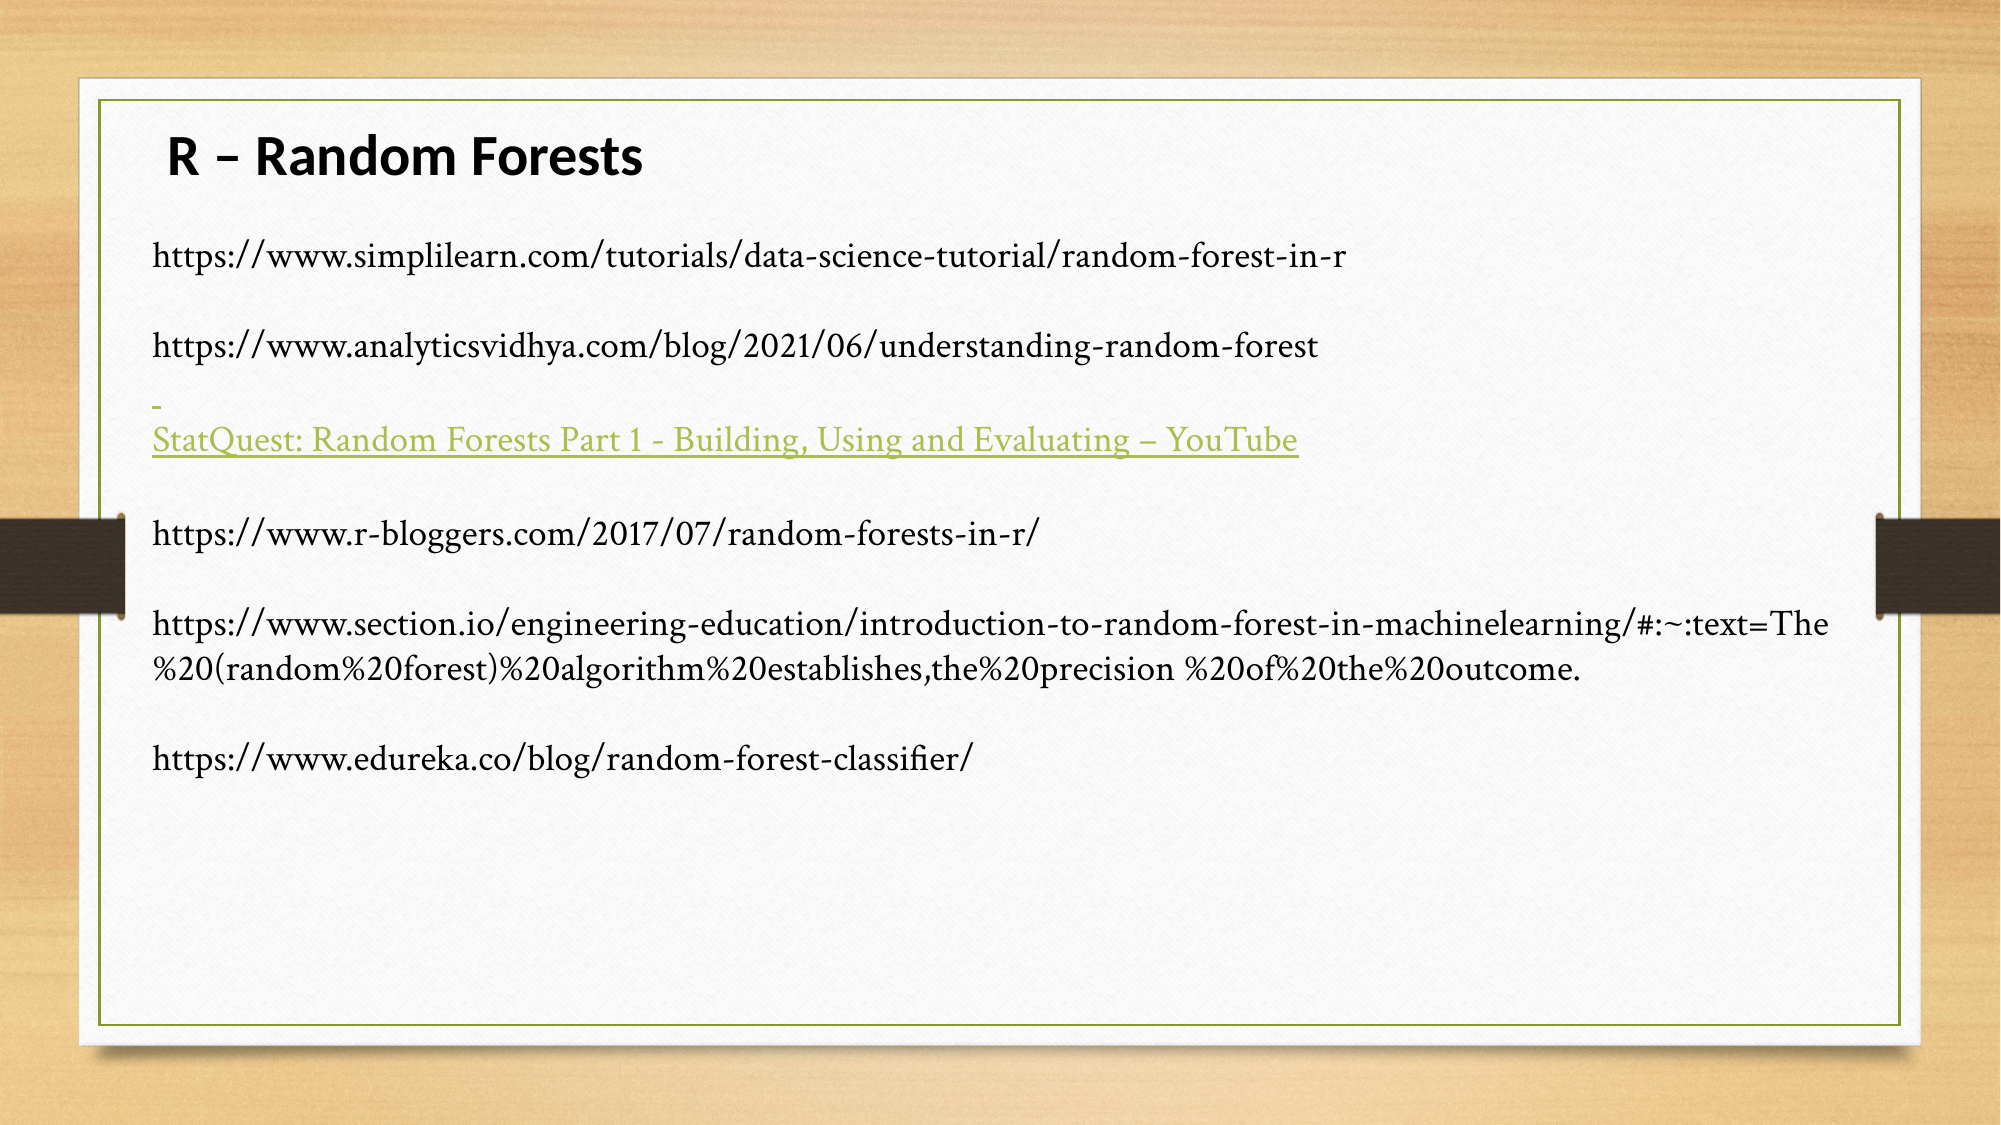

R – Random Forests
https://www.simplilearn.com/tutorials/data-science-tutorial/random-forest-in-r

https://www.analyticsvidhya.com/blog/2021/06/understanding-random-forest

StatQuest: Random Forests Part 1 - Building, Using and Evaluating – YouTube

https://www.r-bloggers.com/2017/07/random-forests-in-r/

https://www.section.io/engineering-education/introduction-to-random-forest-in-machinelearning/#:~:text=The%20(random%20forest)%20algorithm%20establishes,the%20precision %20of%20the%20outcome.

https://www.edureka.co/blog/random-forest-classifier/